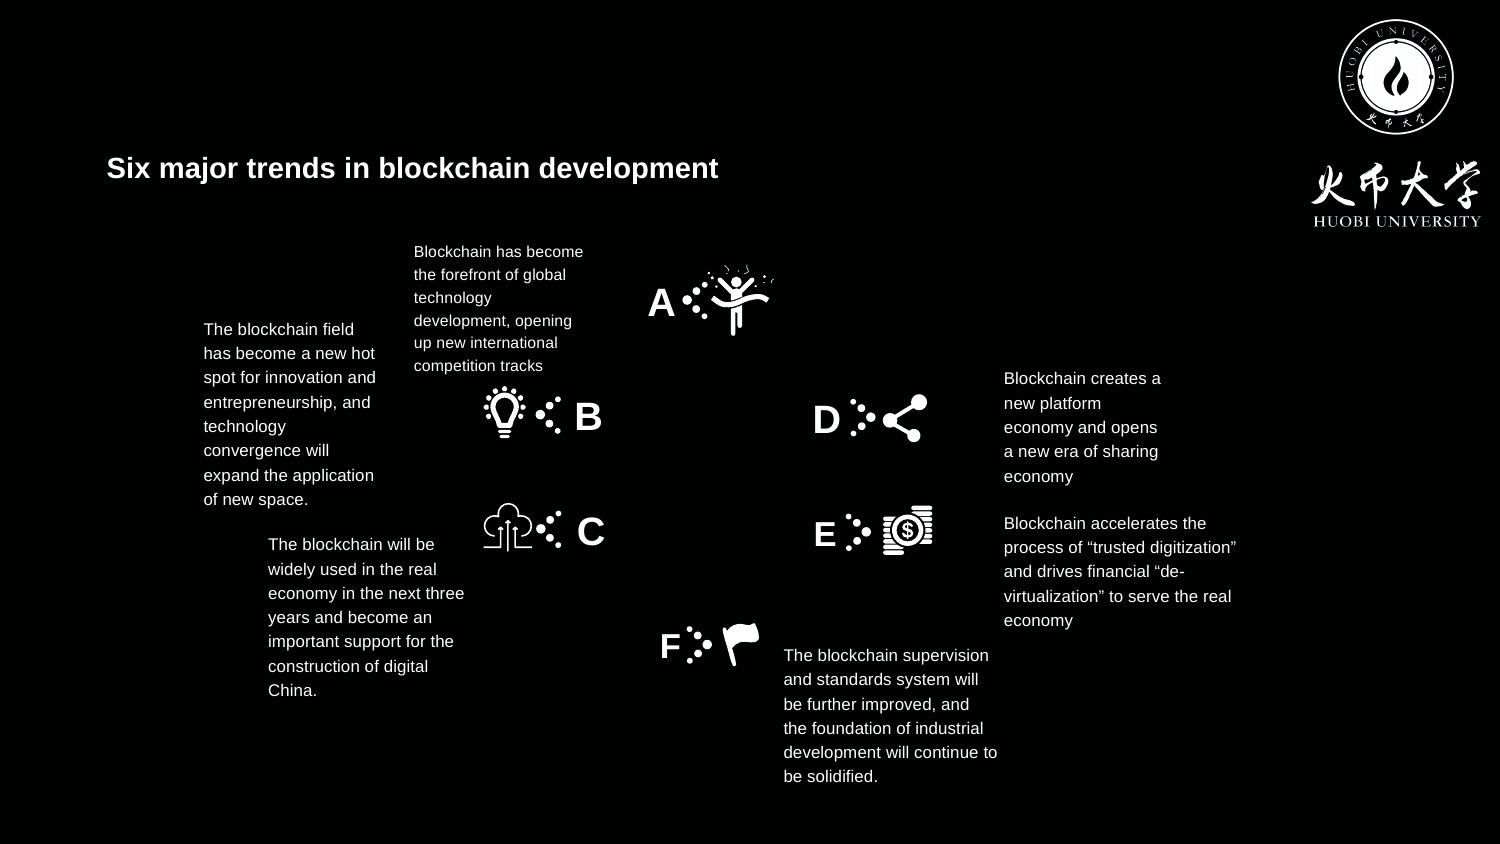

Six major trends in blockchain development
Blockchain has become the forefront of global technology development, opening up new international competition tracks

A

The blockchain field has become a new hot spot for innovation and entrepreneurship, and technology convergence will expand the application of new space.
Blockchain creates a new platform economy and opens a new era of sharing economy
B

D

C

Blockchain accelerates the process of “trusted digitization” and drives financial “de-virtualization” to serve the real economy

E

The blockchain will be widely used in the real economy in the next three years and become an important support for the construction of digital China.
F

The blockchain supervision and standards system will be further improved, and the foundation of industrial development will continue to be solidified.